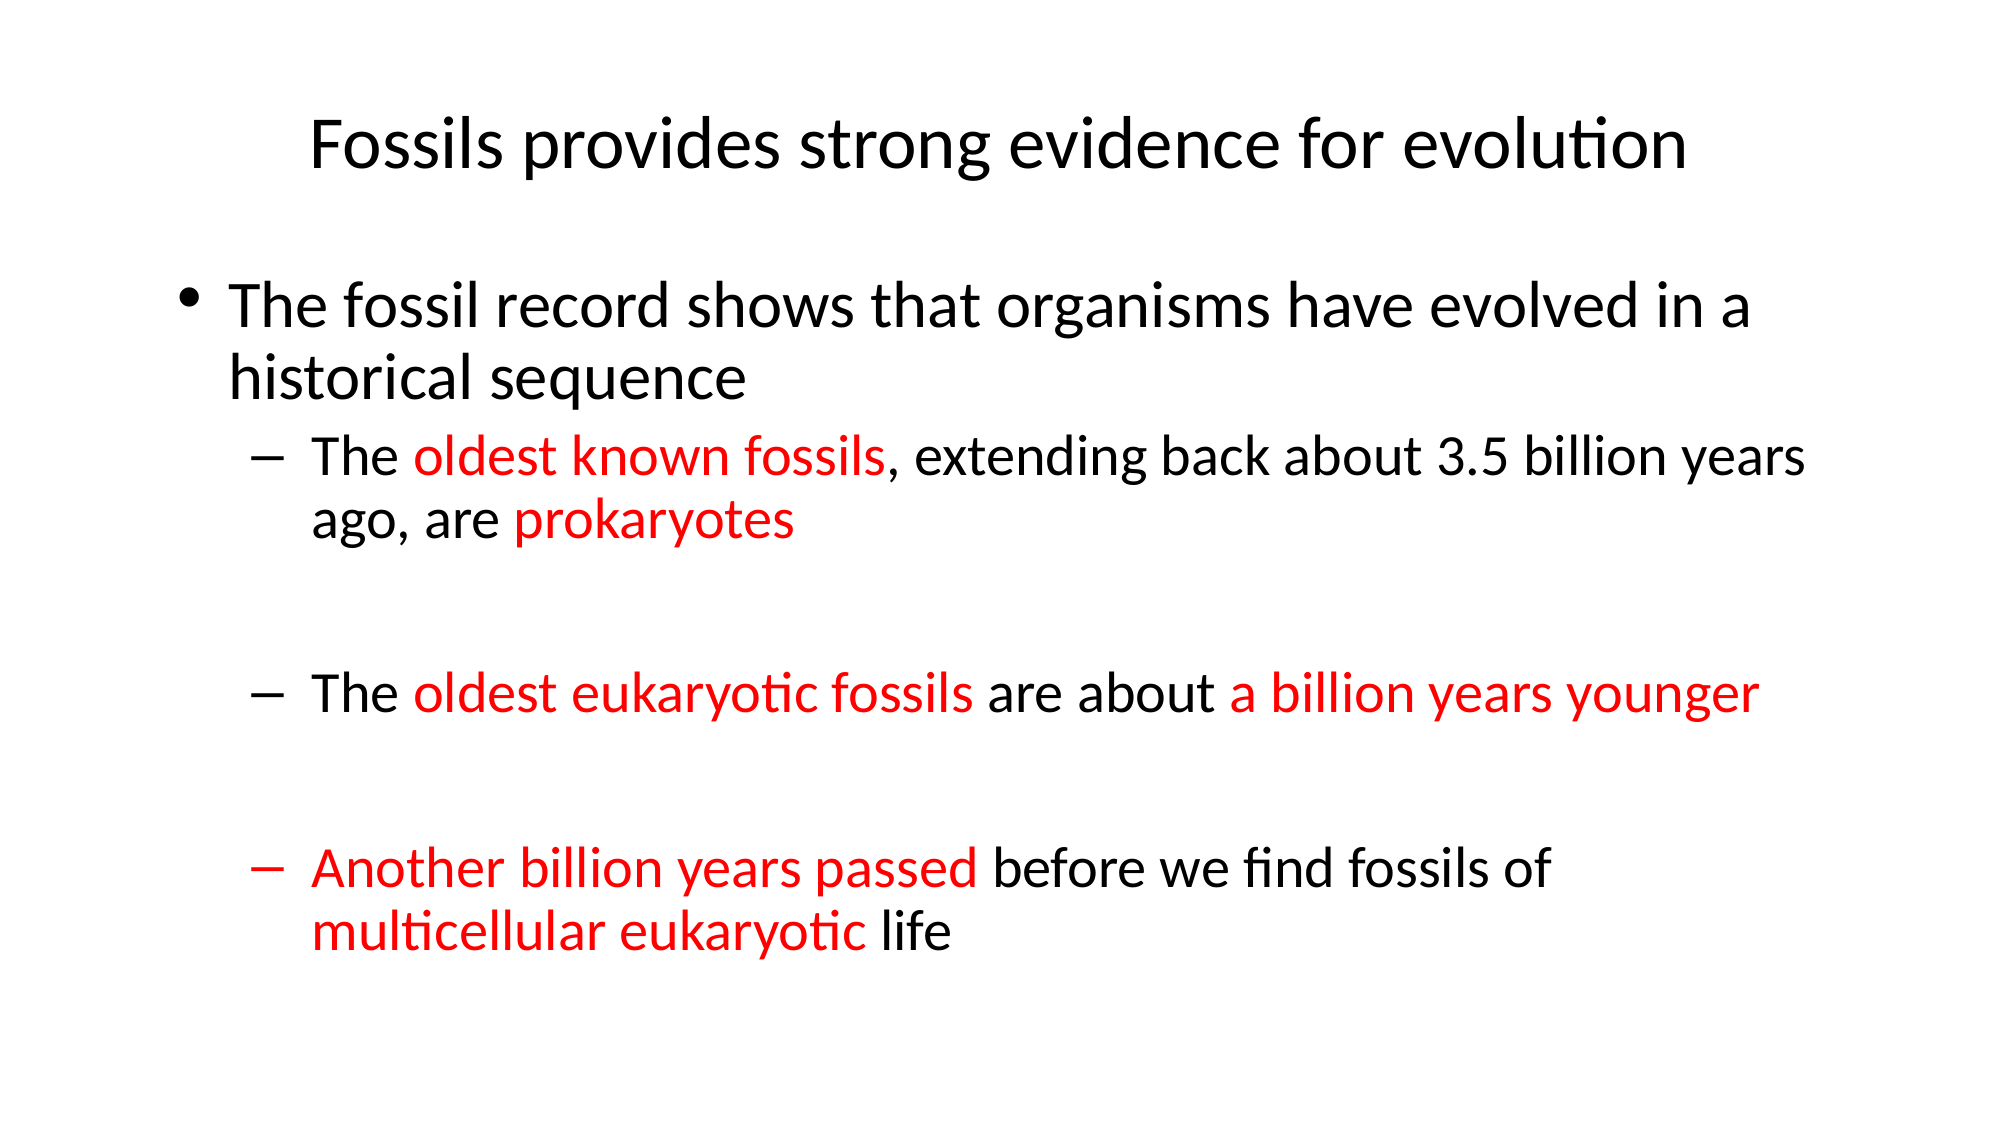

# Fossils provides strong evidence for evolution
The fossil record shows that organisms have evolved in a historical sequence
The oldest known fossils, extending back about 3.5 billion years ago, are prokaryotes

The oldest eukaryotic fossils are about a billion years younger

Another billion years passed before we find fossils of multicellular eukaryotic life